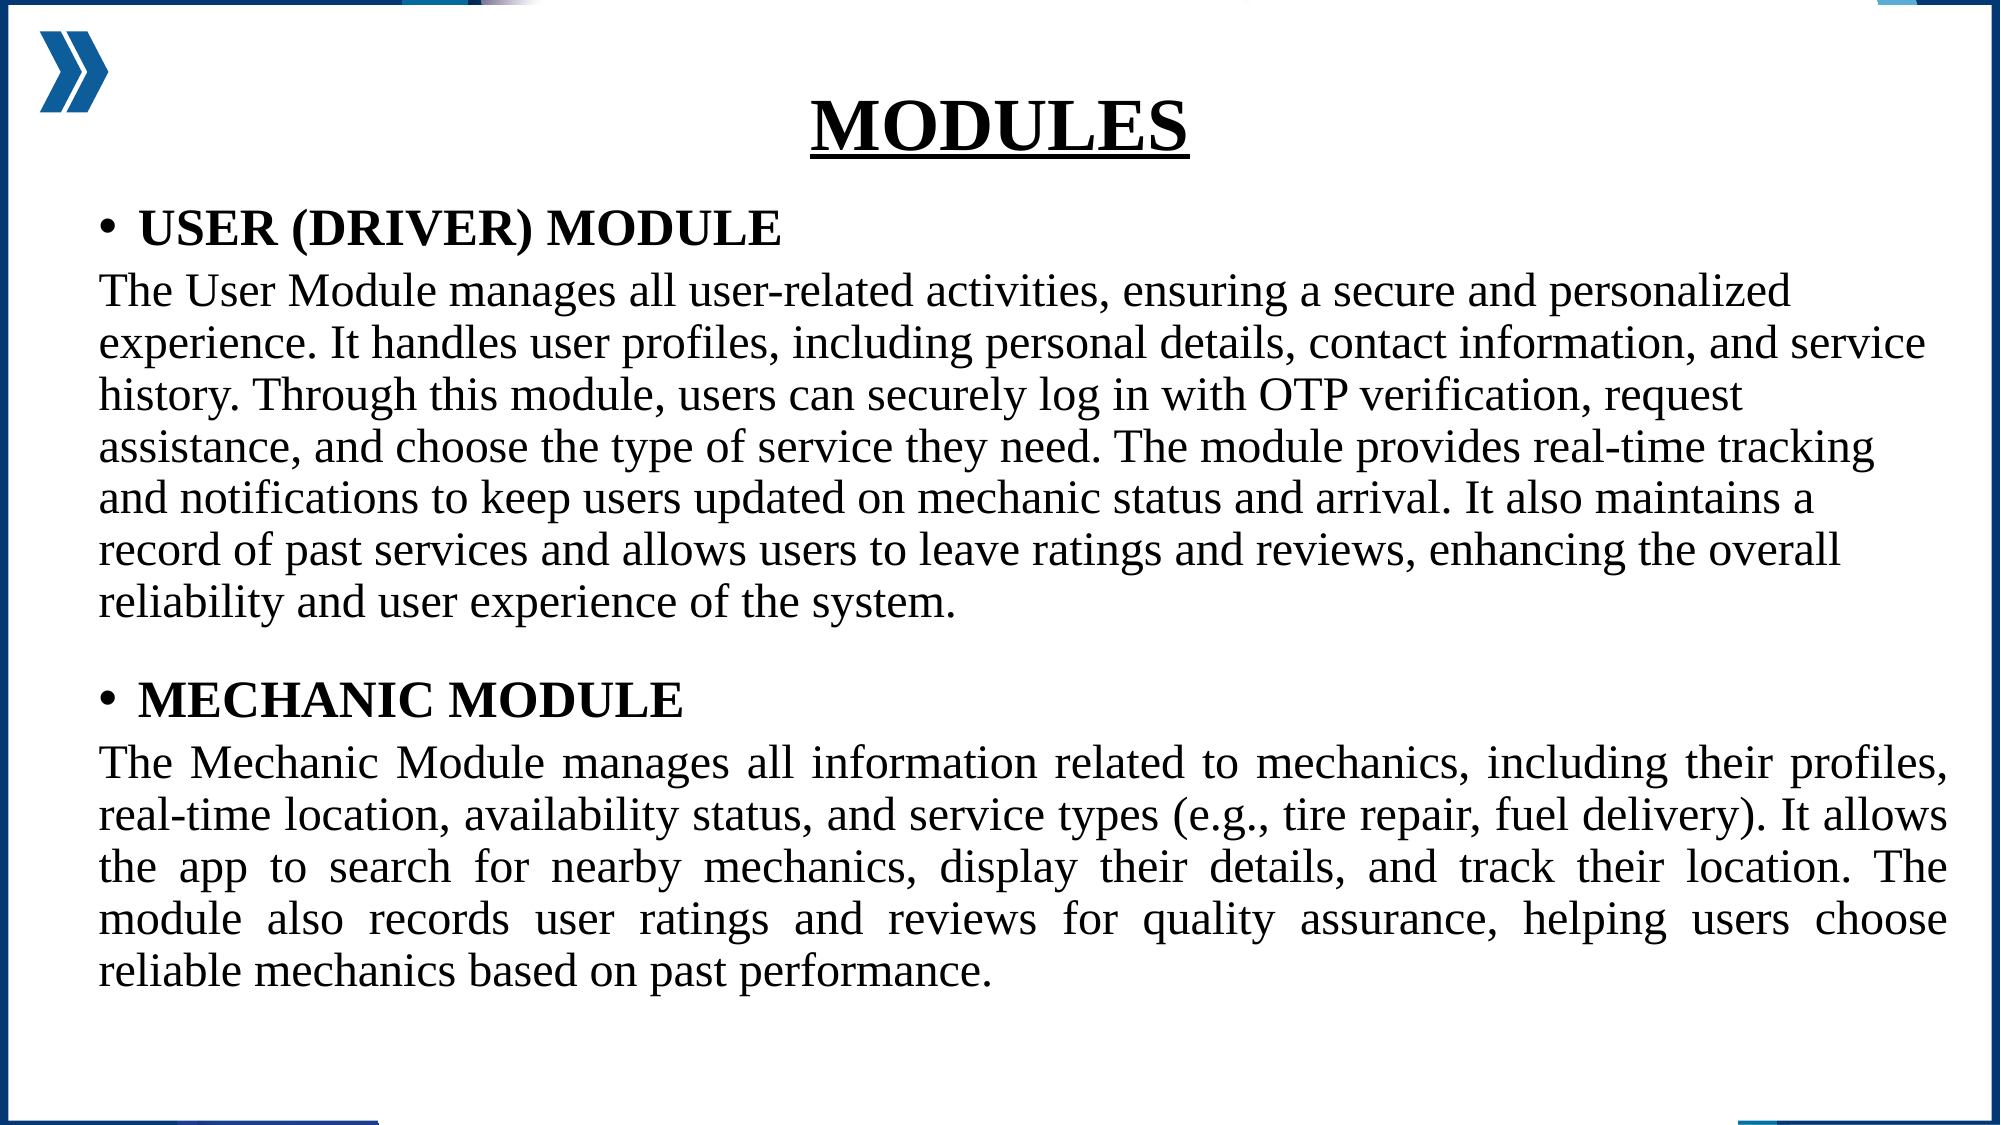

# MODULES
USER (DRIVER) MODULE
The User Module manages all user-related activities, ensuring a secure and personalized experience. It handles user profiles, including personal details, contact information, and service history. Through this module, users can securely log in with OTP verification, request assistance, and choose the type of service they need. The module provides real-time tracking and notifications to keep users updated on mechanic status and arrival. It also maintains a record of past services and allows users to leave ratings and reviews, enhancing the overall reliability and user experience of the system.

MECHANIC MODULE
The Mechanic Module manages all information related to mechanics, including their profiles, real-time location, availability status, and service types (e.g., tire repair, fuel delivery). It allows the app to search for nearby mechanics, display their details, and track their location. The module also records user ratings and reviews for quality assurance, helping users choose reliable mechanics based on past performance.